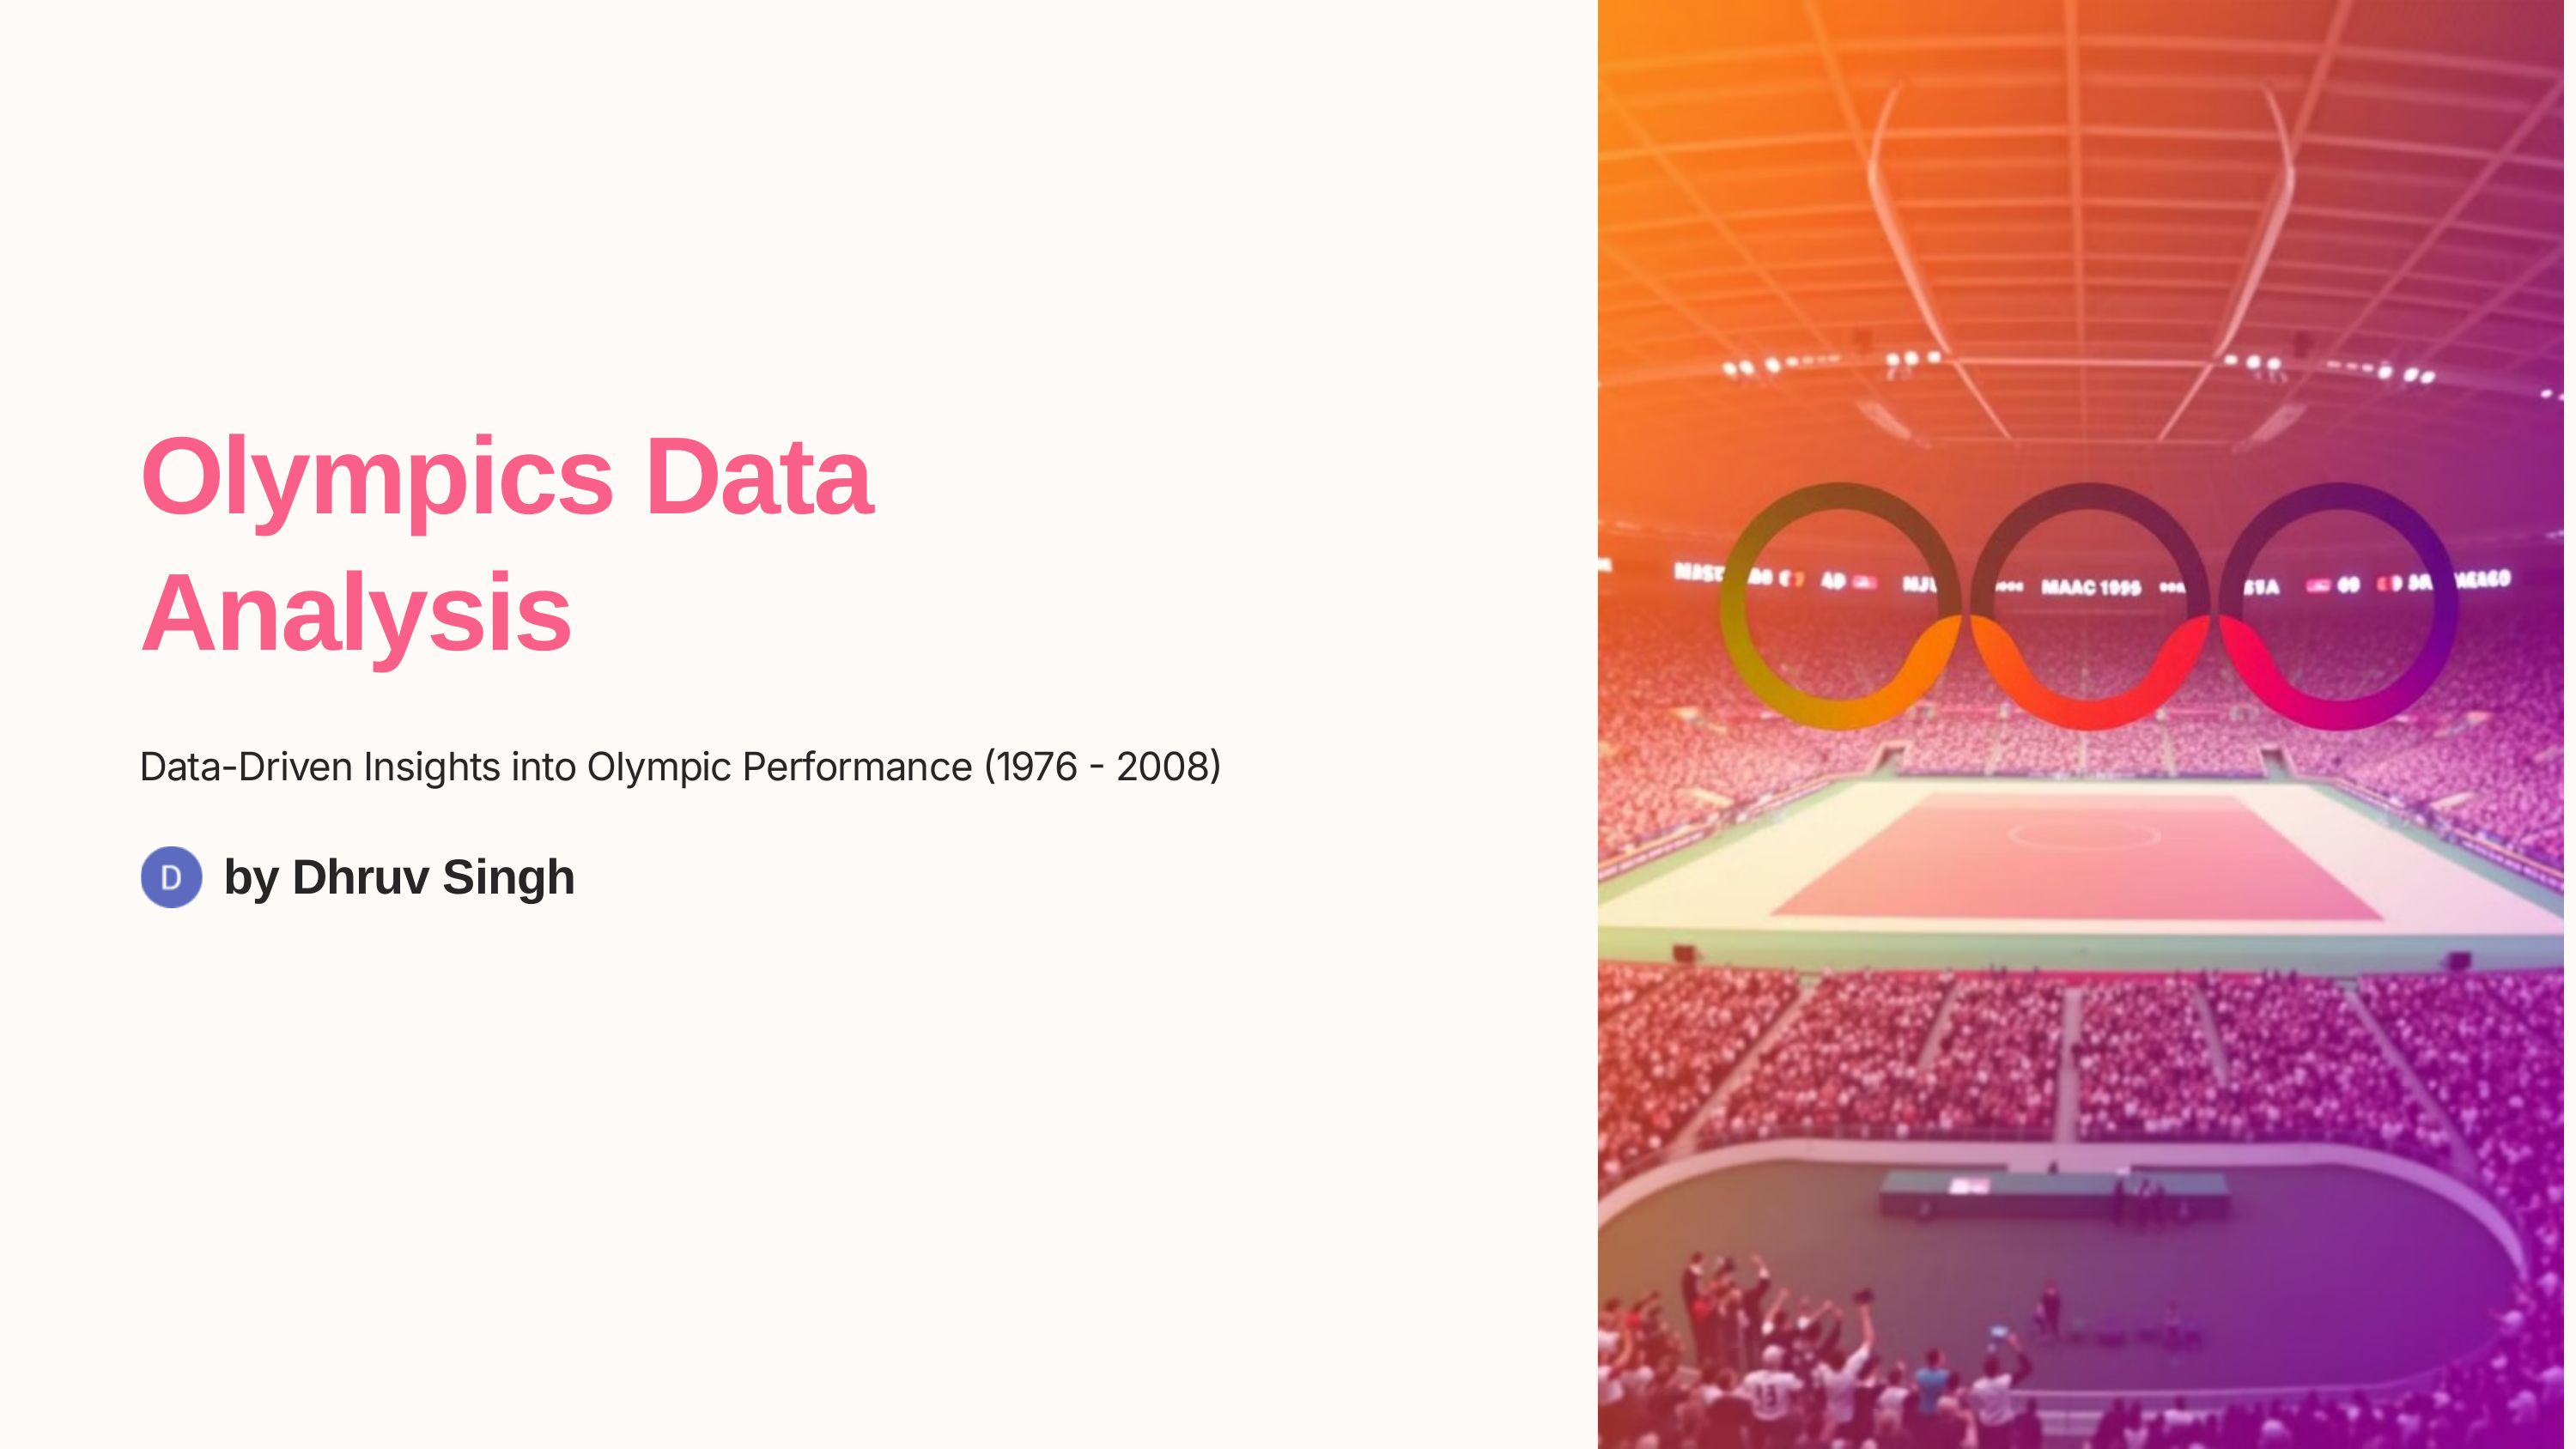

Olympics Data Analysis

Data-Driven Insights into Olympic Performance (1976 - 2008)

by Dhruv Singh